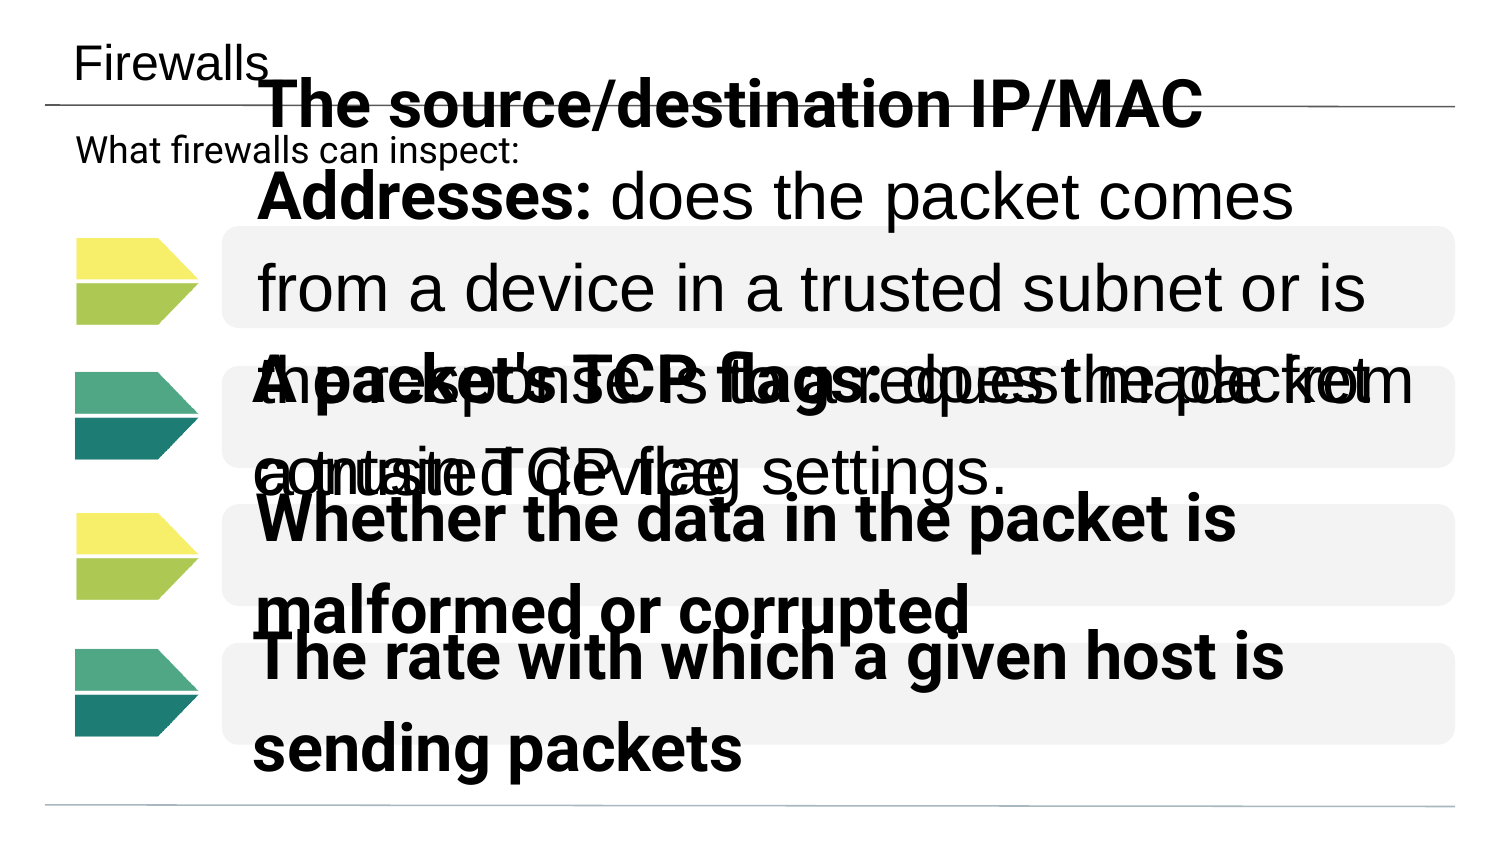

# Firewalls
What firewalls can inspect:
The source/destination IP/MAC Addresses: does the packet comes from a device in a trusted subnet or is the response is to a request made from a trusted device
A packet's TCP flags: does the packet contain TCP flag settings.
Whether the data in the packet is malformed or corrupted
The rate with which a given host is sending packets